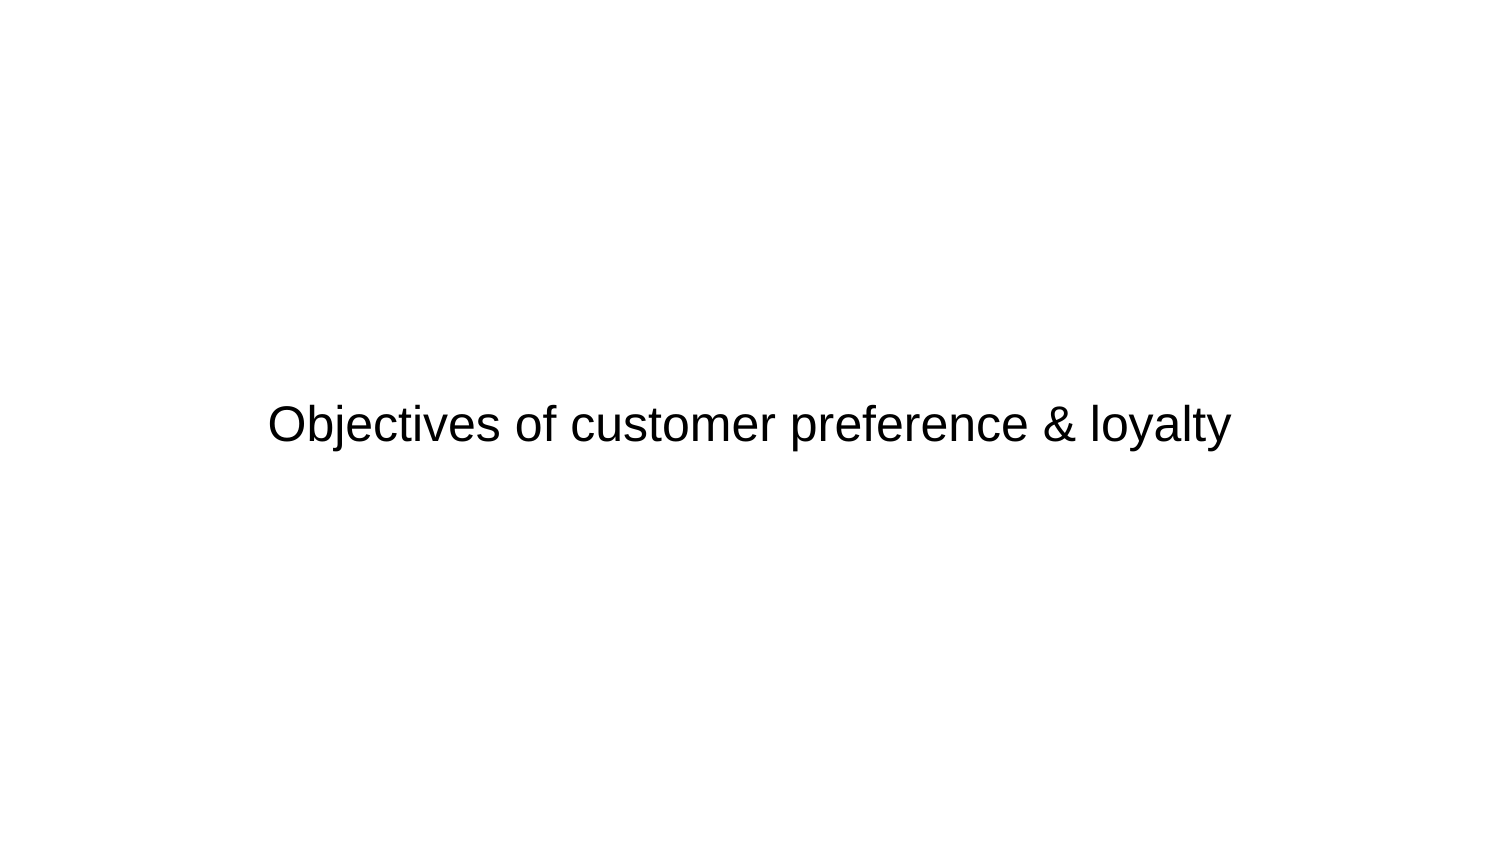

# Objectives of customer preference & loyalty